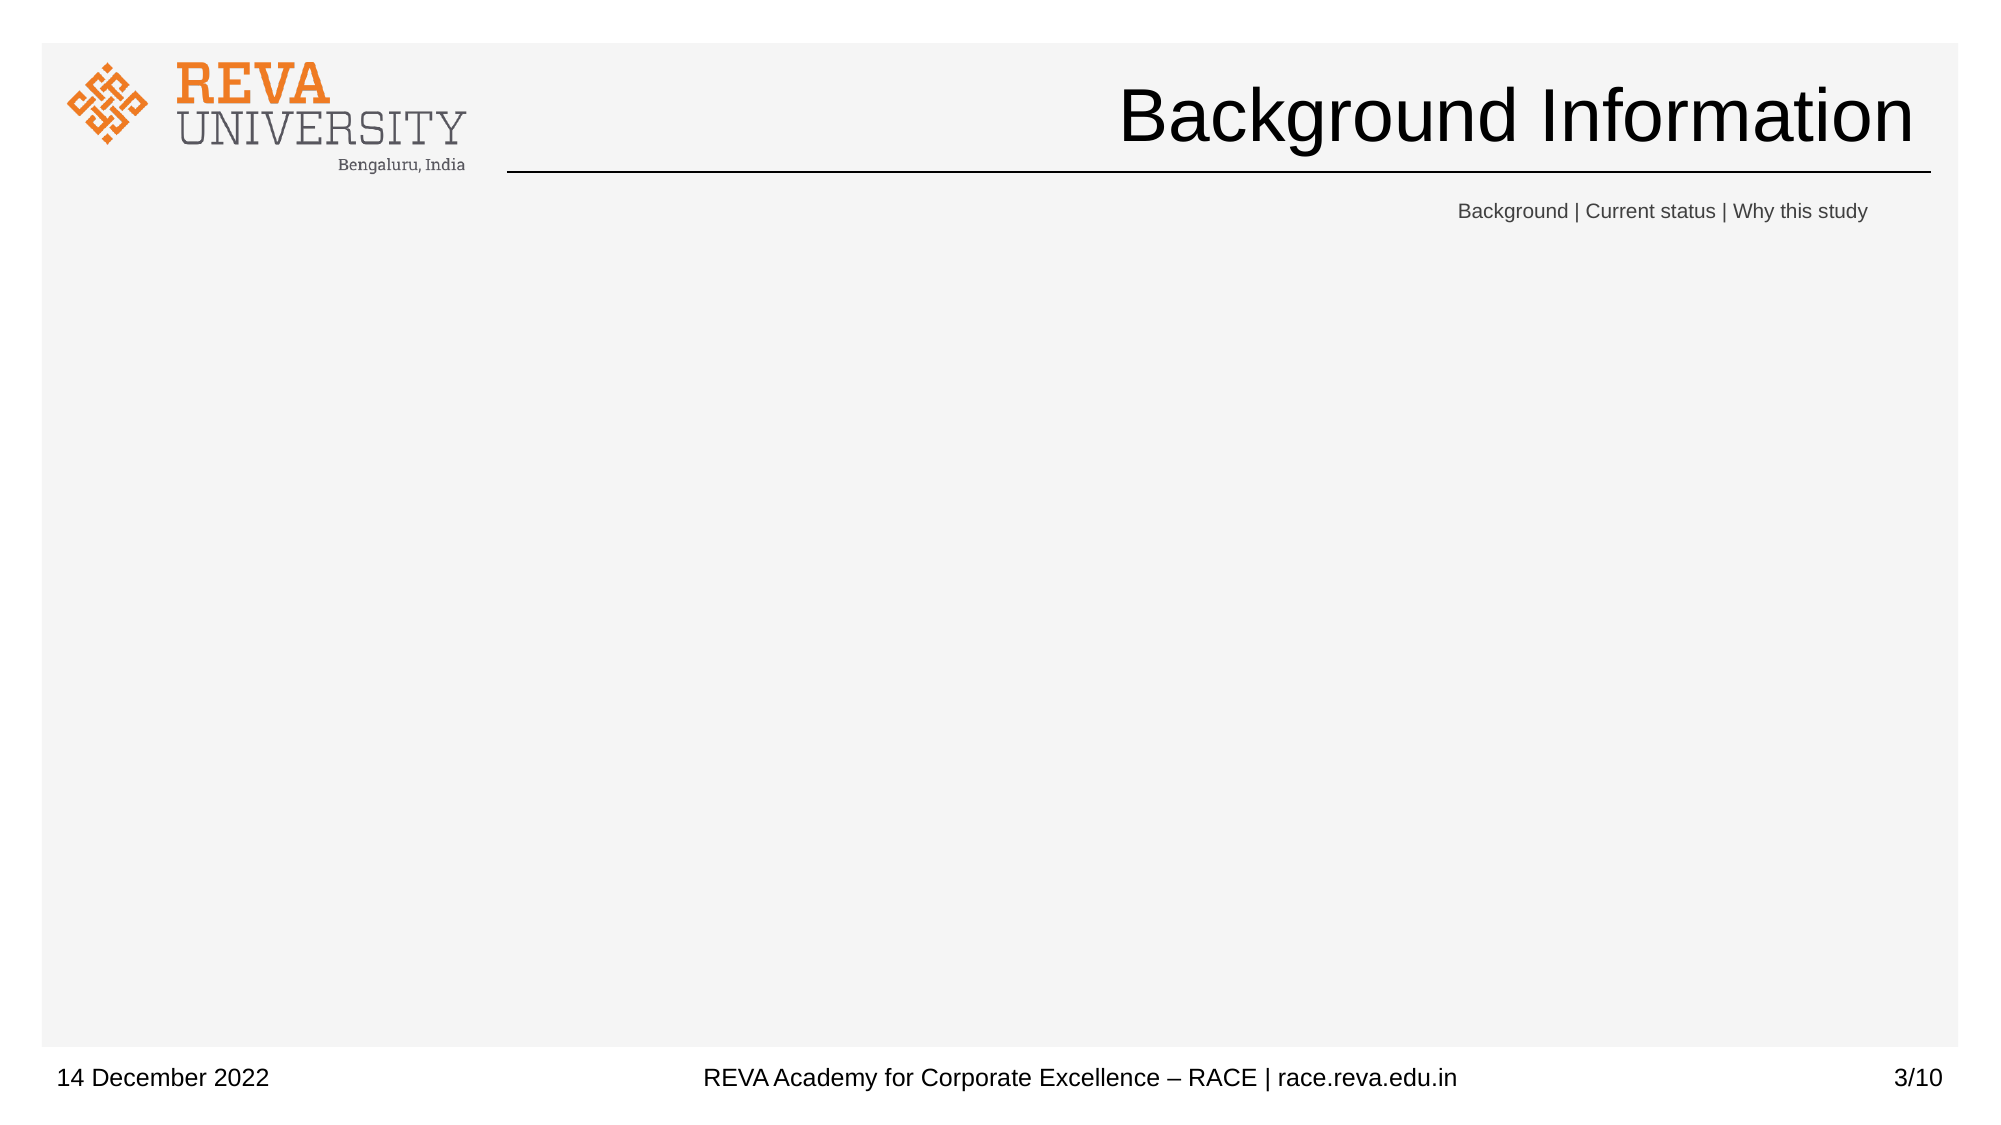

# Background Information
Background | Current status | Why this study
REVA Academy for Corporate Excellence – RACE | race.reva.edu.in
14 December 2022
3/10